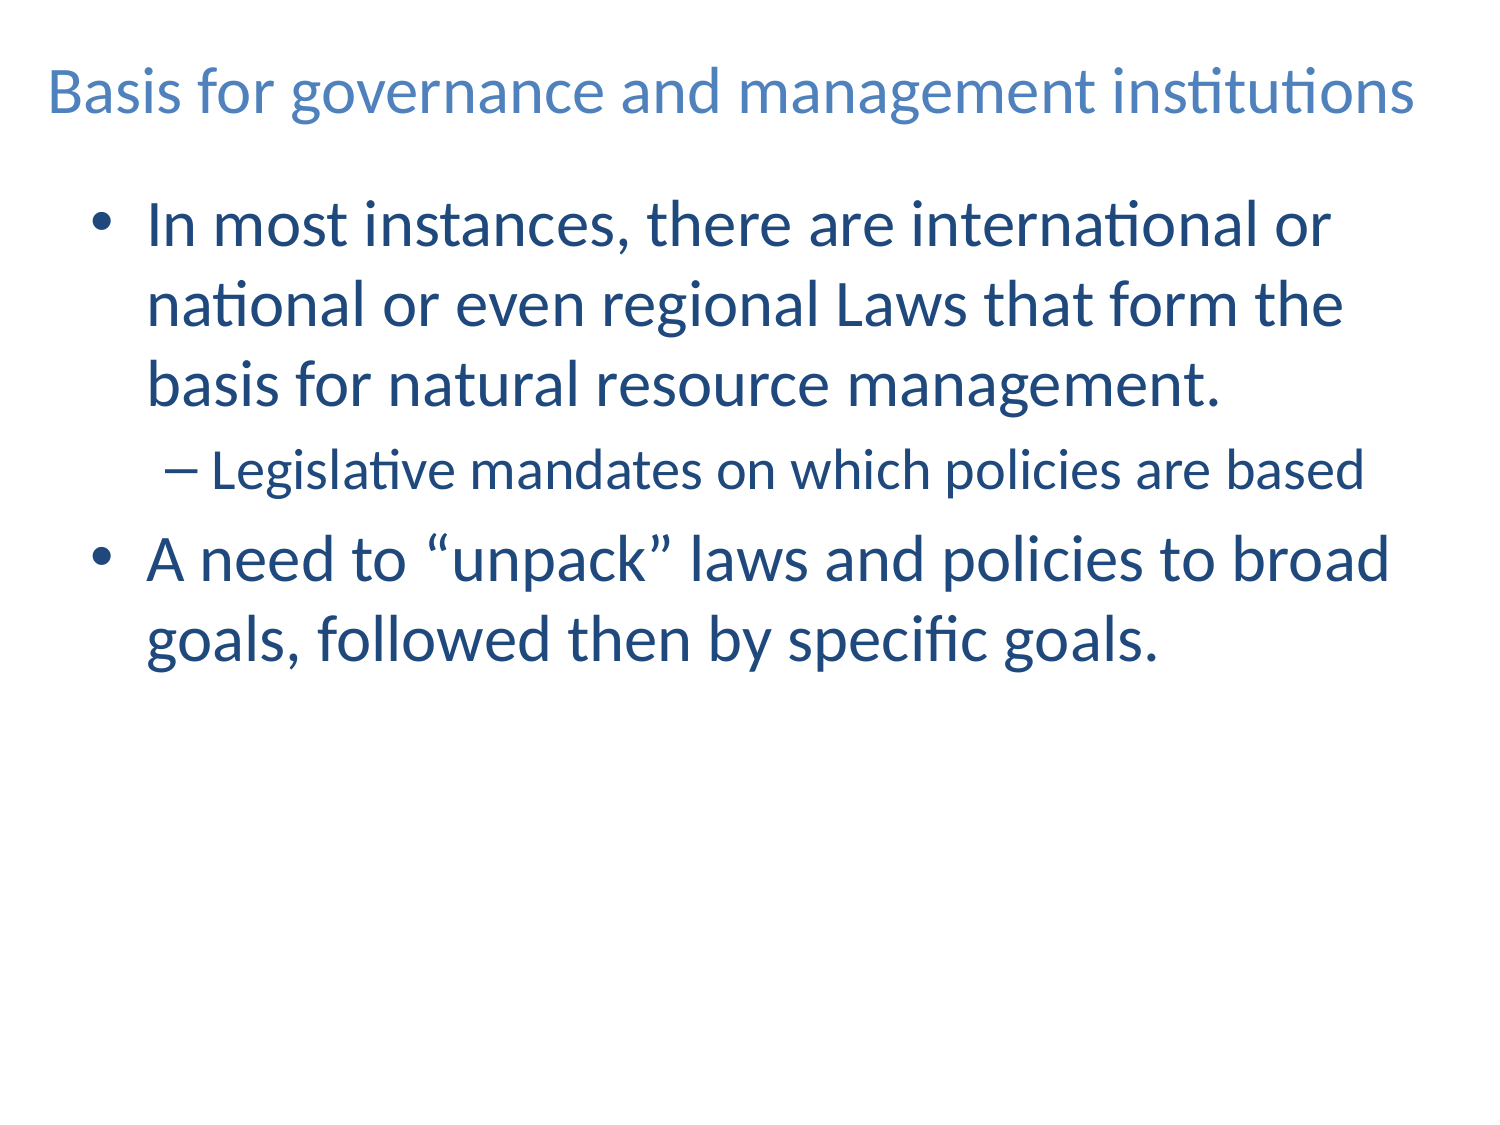

# Basis for governance and management institutions
In most instances, there are international or national or even regional Laws that form the basis for natural resource management.
Legislative mandates on which policies are based
A need to “unpack” laws and policies to broad goals, followed then by specific goals.